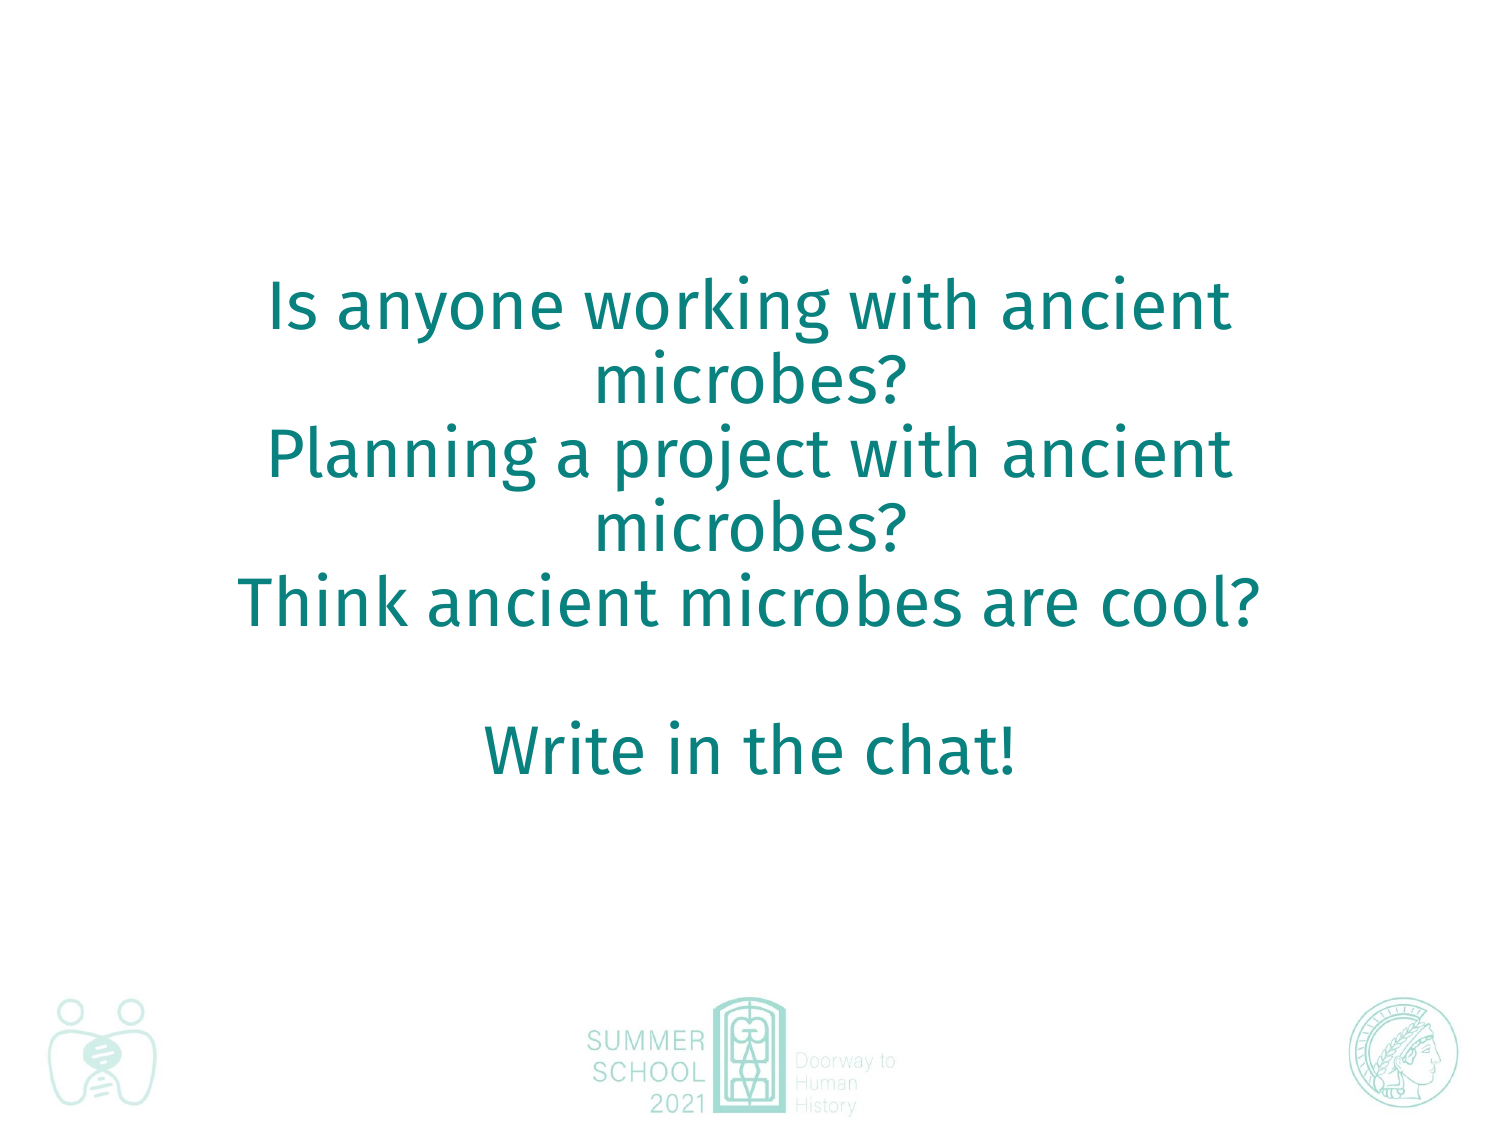

# Is anyone working with ancient microbes?
Planning a project with ancient microbes?
Think ancient microbes are cool?

Write in the chat!